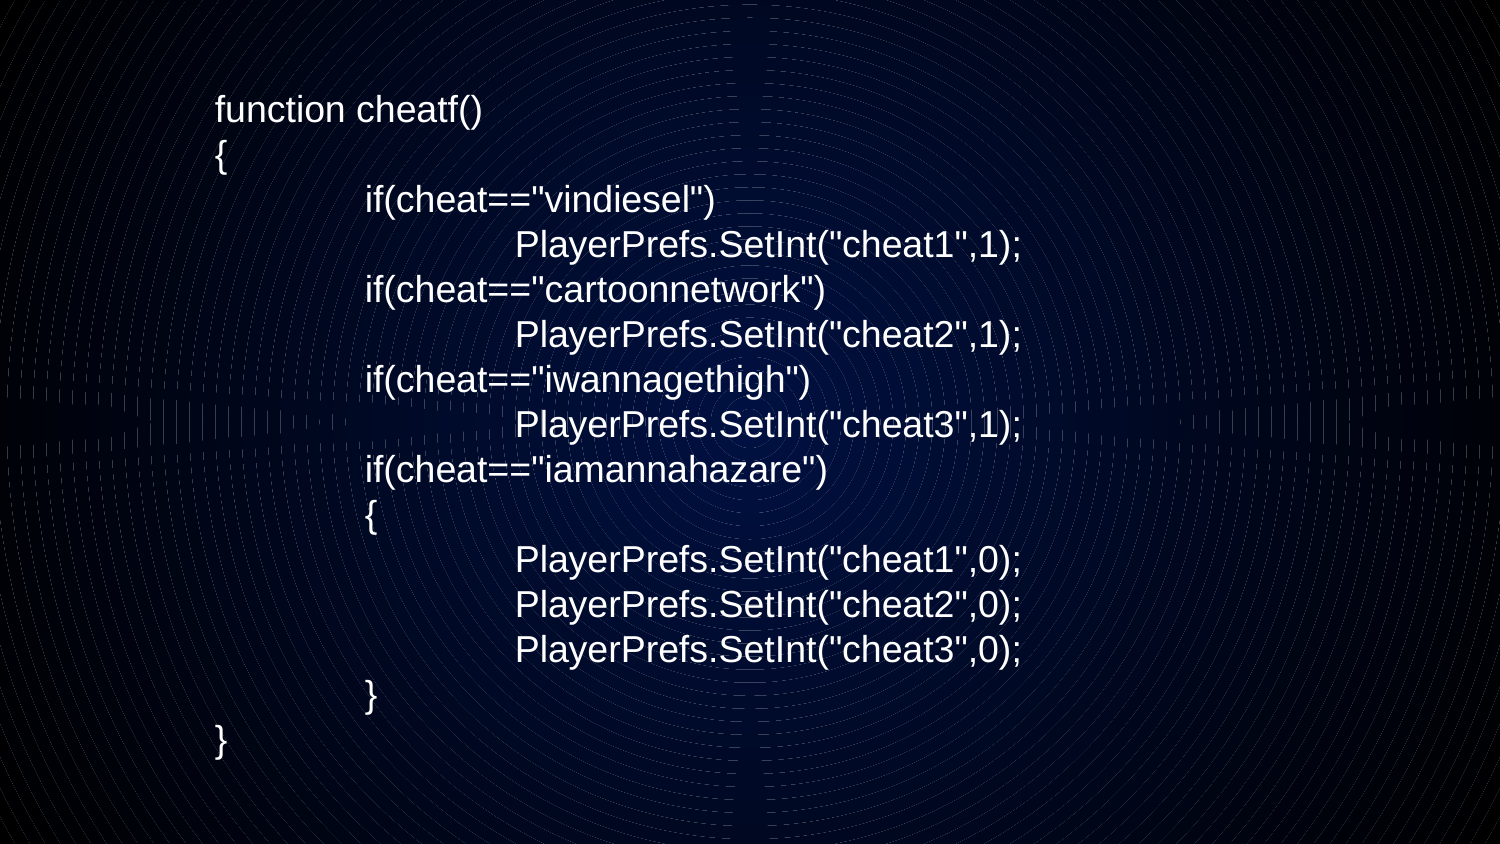

function cheatf()
{
	if(cheat=="vindiesel")
	PlayerPrefs.SetInt("cheat1",1);
	if(cheat=="cartoonnetwork")
		PlayerPrefs.SetInt("cheat2",1);
	if(cheat=="iwannagethigh")
		PlayerPrefs.SetInt("cheat3",1);
	if(cheat=="iamannahazare")
	{
		PlayerPrefs.SetInt("cheat1",0);
		PlayerPrefs.SetInt("cheat2",0);
		PlayerPrefs.SetInt("cheat3",0);
	}
}